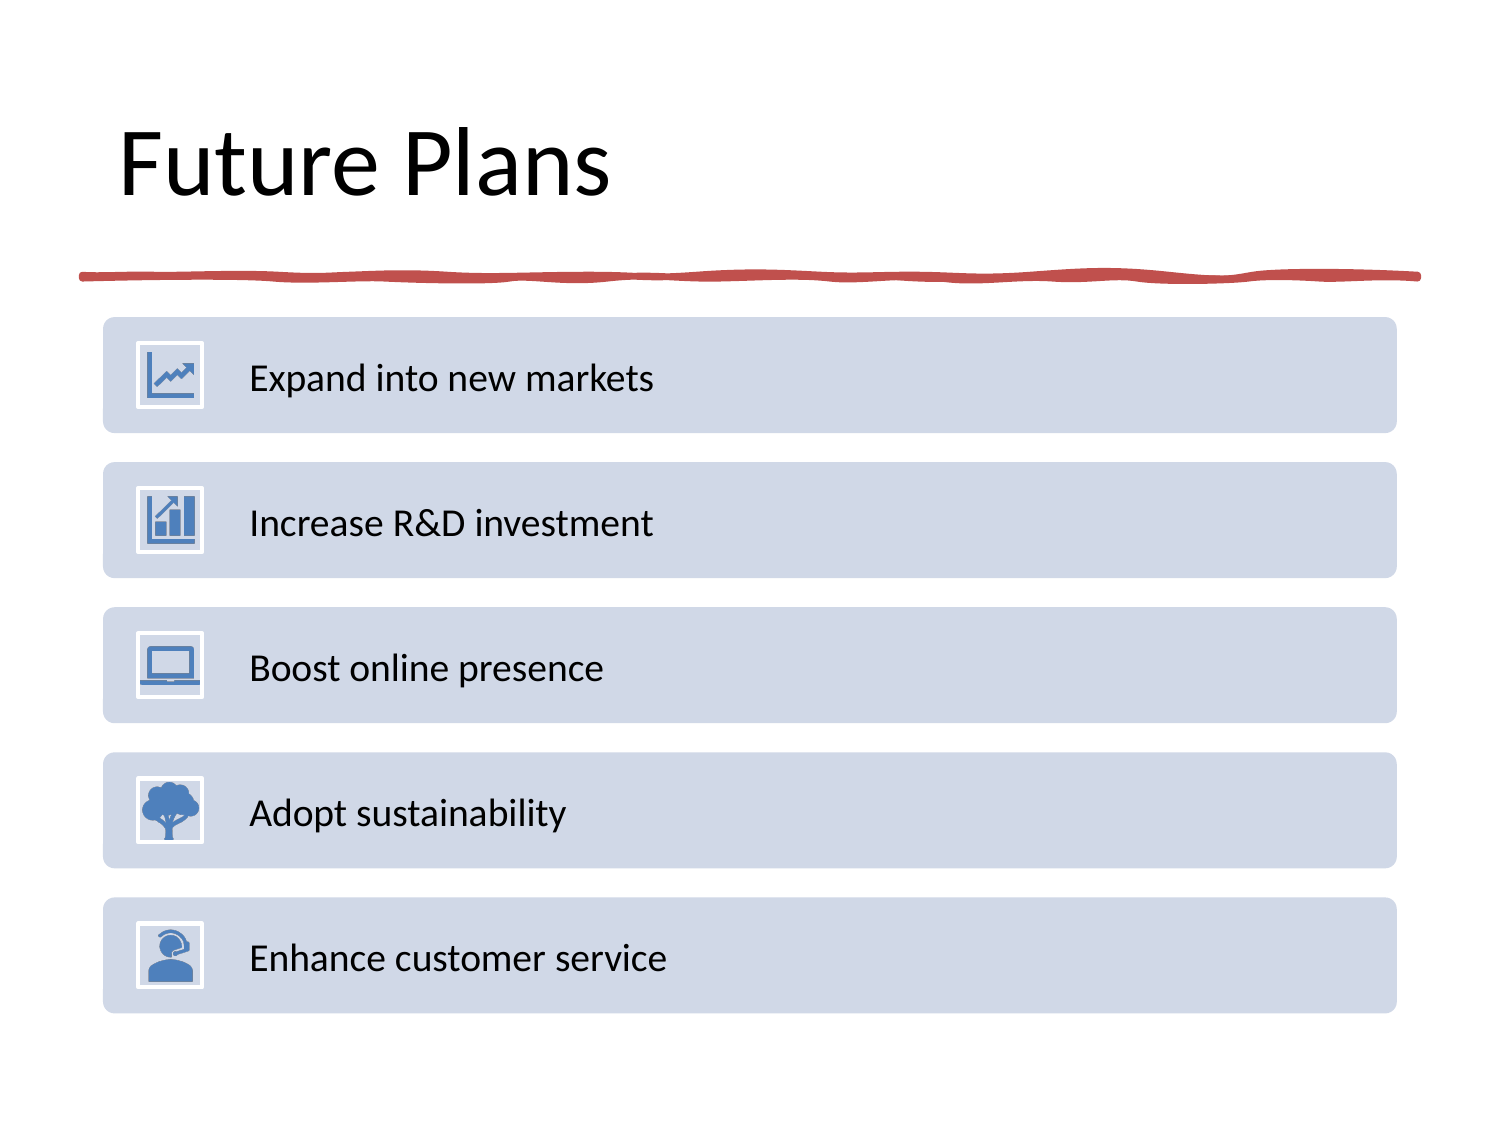

# Future Plans

Expand into new markets
Increase R&D investment
Boost online presence
Adopt sustainability
Enhance customer service